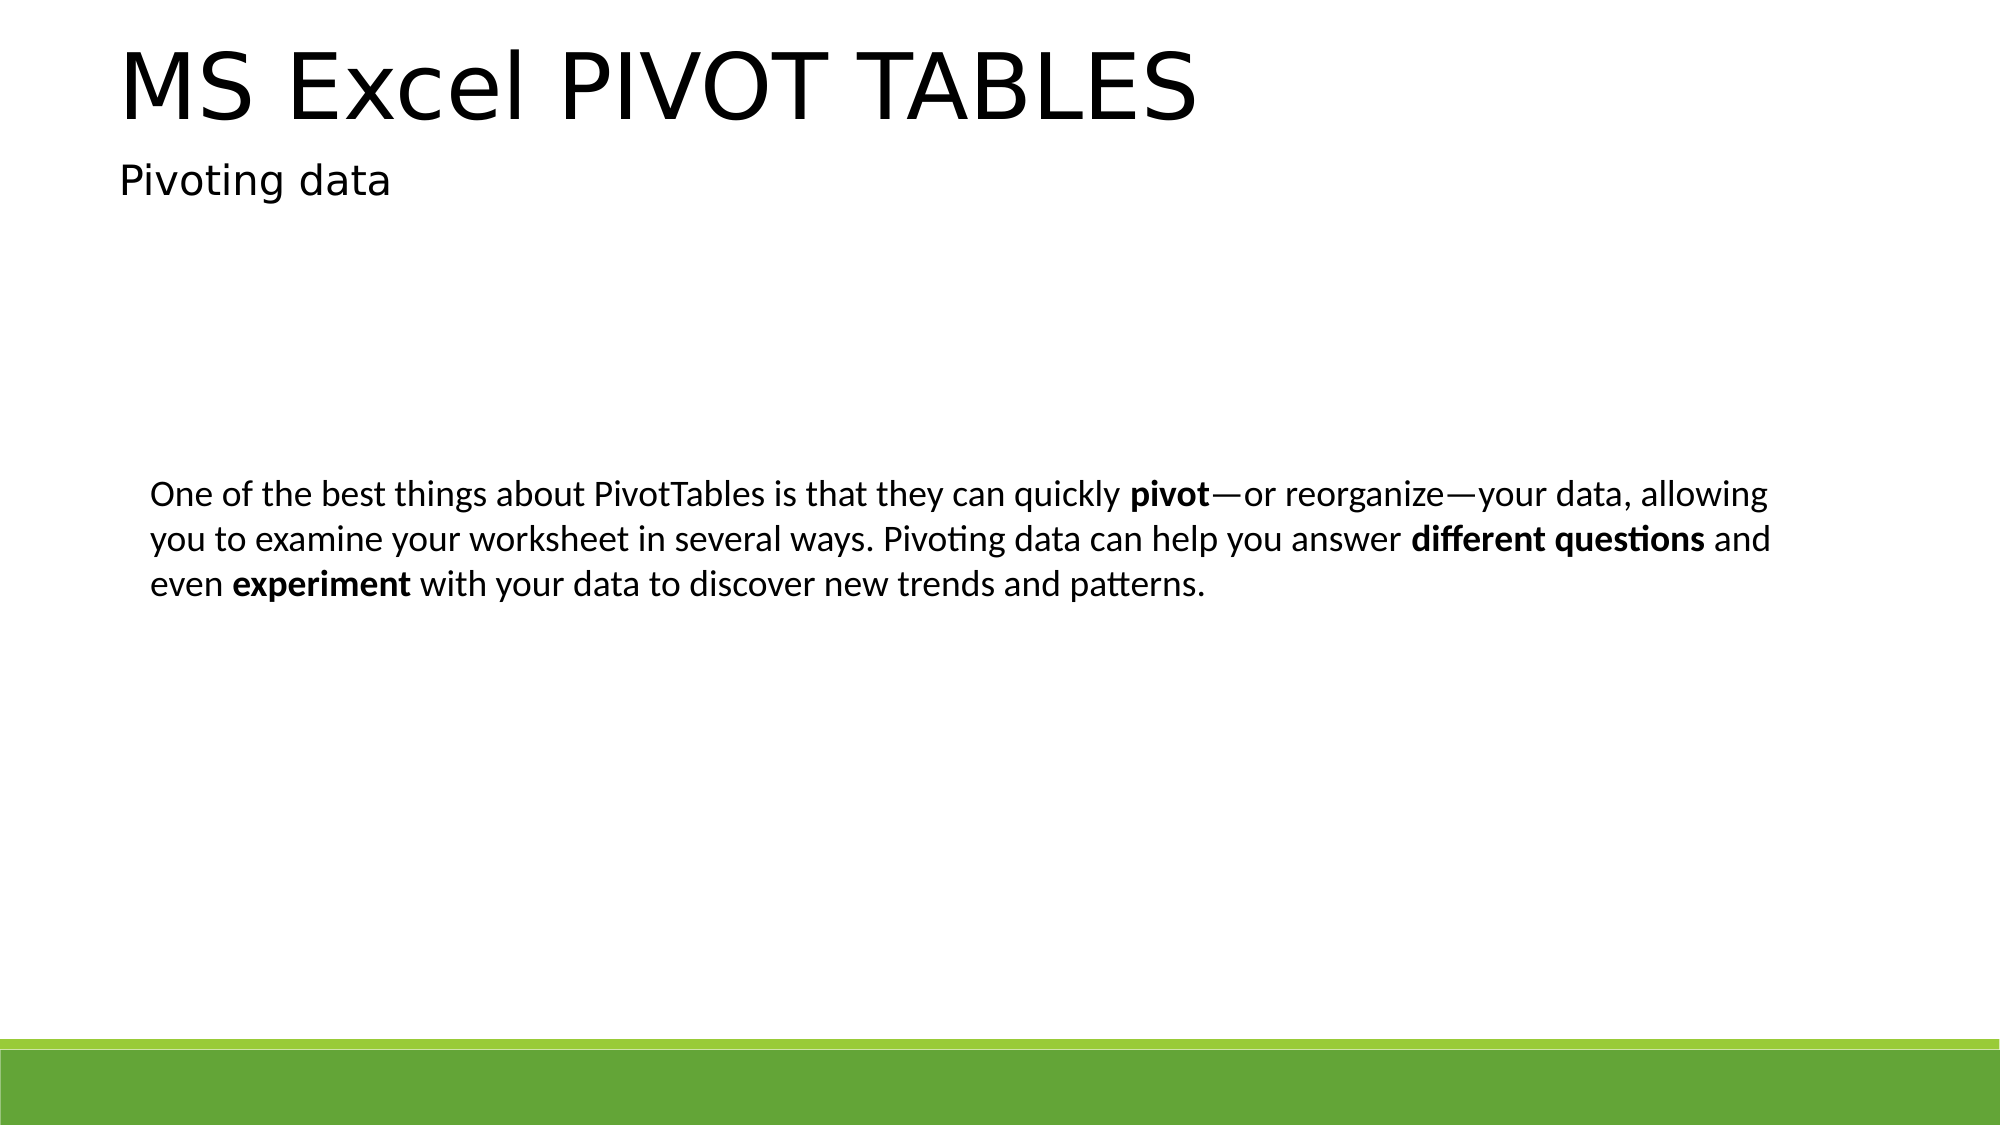

MS Excel PIVOT TABLES

Pivoting data

One of the best things about PivotTables is that they can quickly pivot—or reorganize—your data, allowing you to examine your worksheet in several ways. Pivoting data can help you answer different questions and even experiment with your data to discover new trends and patterns.